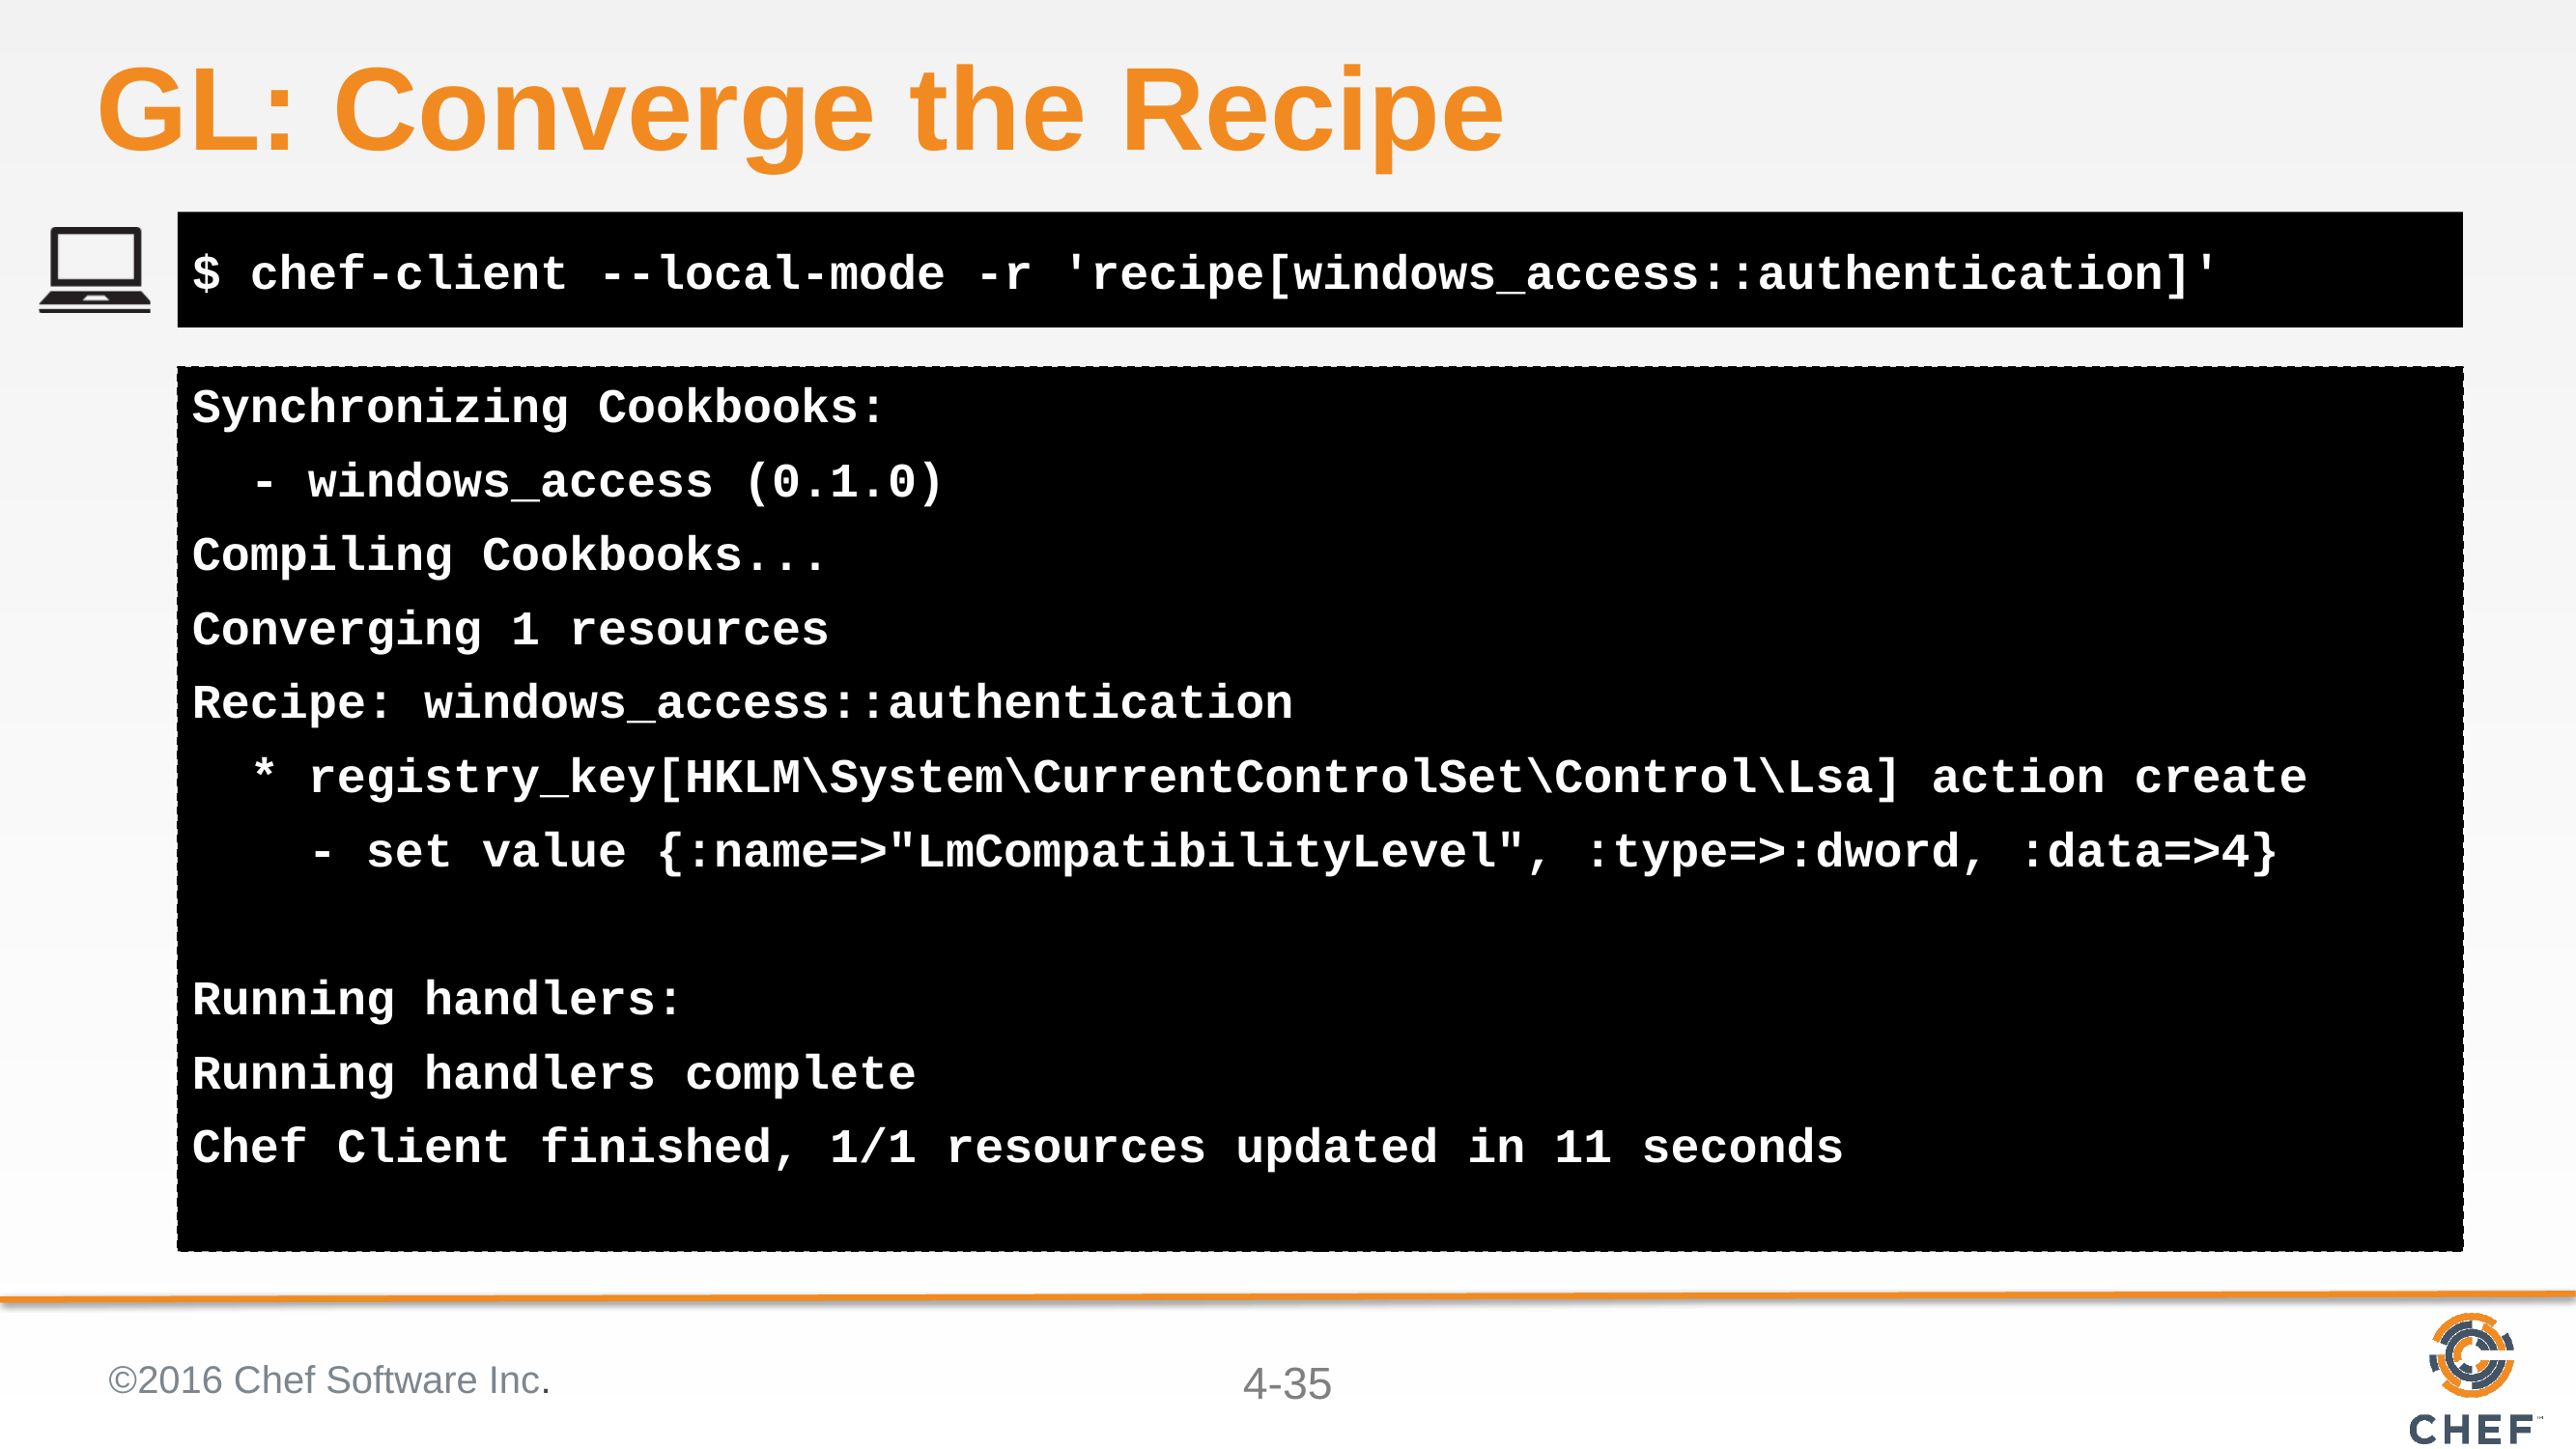

# GL: Converge the Recipe
$ chef-client --local-mode -r 'recipe[windows_access::authentication]'
Synchronizing Cookbooks:
  - windows_access (0.1.0)
Compiling Cookbooks...
Converging 1 resources
Recipe: windows_access::authentication
  * registry_key[HKLM\System\CurrentControlSet\Control\Lsa] action create
    - set value {:name=>"LmCompatibilityLevel", :type=>:dword, :data=>4}

Running handlers:
Running handlers complete
Chef Client finished, 1/1 resources updated in 11 seconds